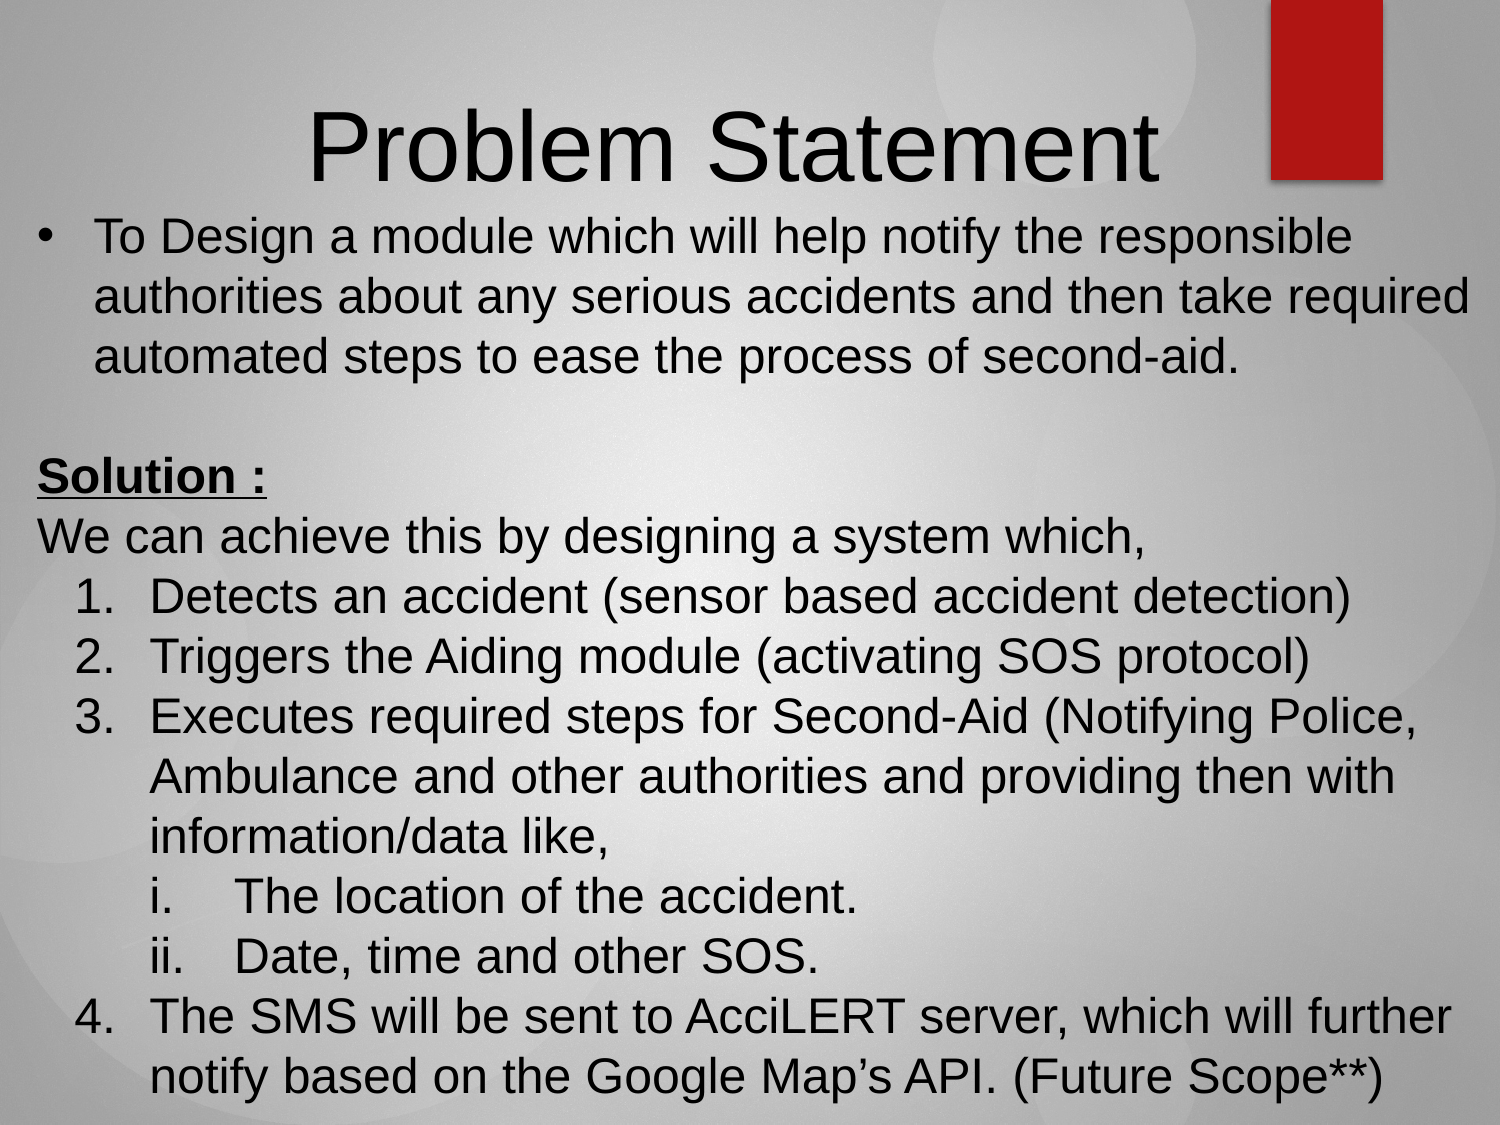

# Problem Statement
To Design a module which will help notify the responsible authorities about any serious accidents and then take required automated steps to ease the process of second-aid.

Solution :
We can achieve this by designing a system which,
Detects an accident (sensor based accident detection)
Triggers the Aiding module (activating SOS protocol)
Executes required steps for Second-Aid (Notifying Police, Ambulance and other authorities and providing then with information/data like,
The location of the accident.
Date, time and other SOS.
The SMS will be sent to AcciLERT server, which will further notify based on the Google Map’s API. (Future Scope**)